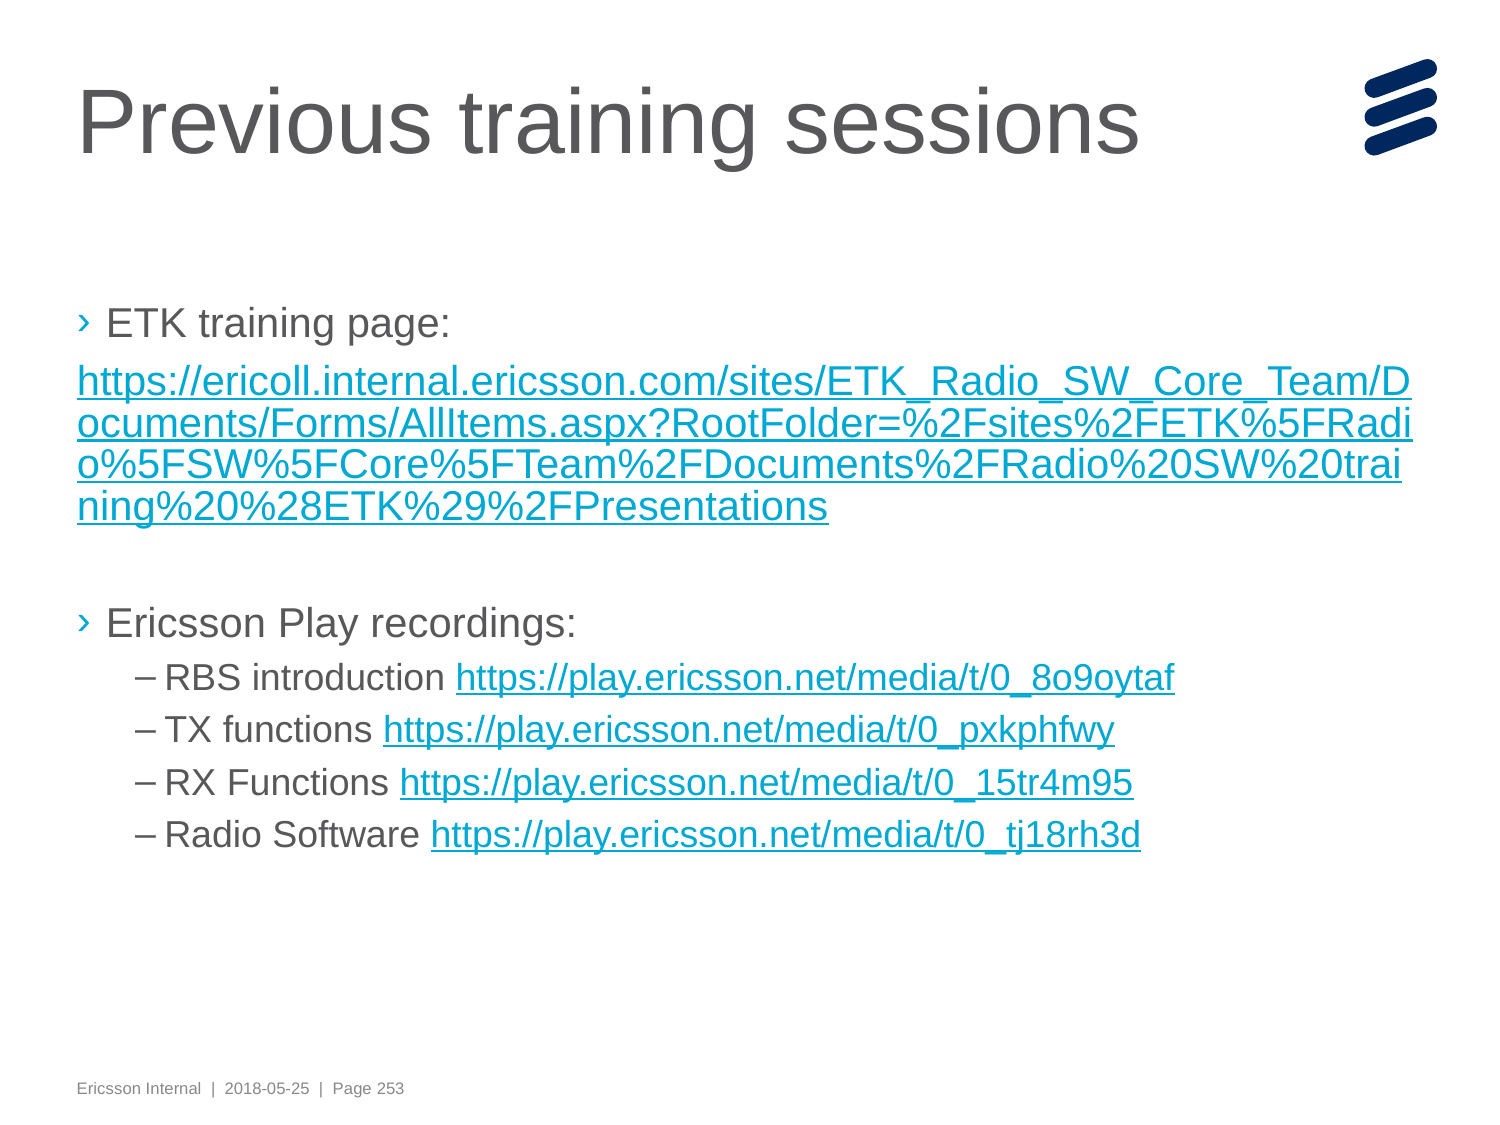

# Previous training sessions
ETK training page:
https://ericoll.internal.ericsson.com/sites/ETK_Radio_SW_Core_Team/Documents/Forms/AllItems.aspx?RootFolder=%2Fsites%2FETK%5FRadio%5FSW%5FCore%5FTeam%2FDocuments%2FRadio%20SW%20training%20%28ETK%29%2FPresentations

Ericsson Play recordings:
RBS introduction https://play.ericsson.net/media/t/0_8o9oytaf
TX functions https://play.ericsson.net/media/t/0_pxkphfwy
RX Functions https://play.ericsson.net/media/t/0_15tr4m95
Radio Software https://play.ericsson.net/media/t/0_tj18rh3d